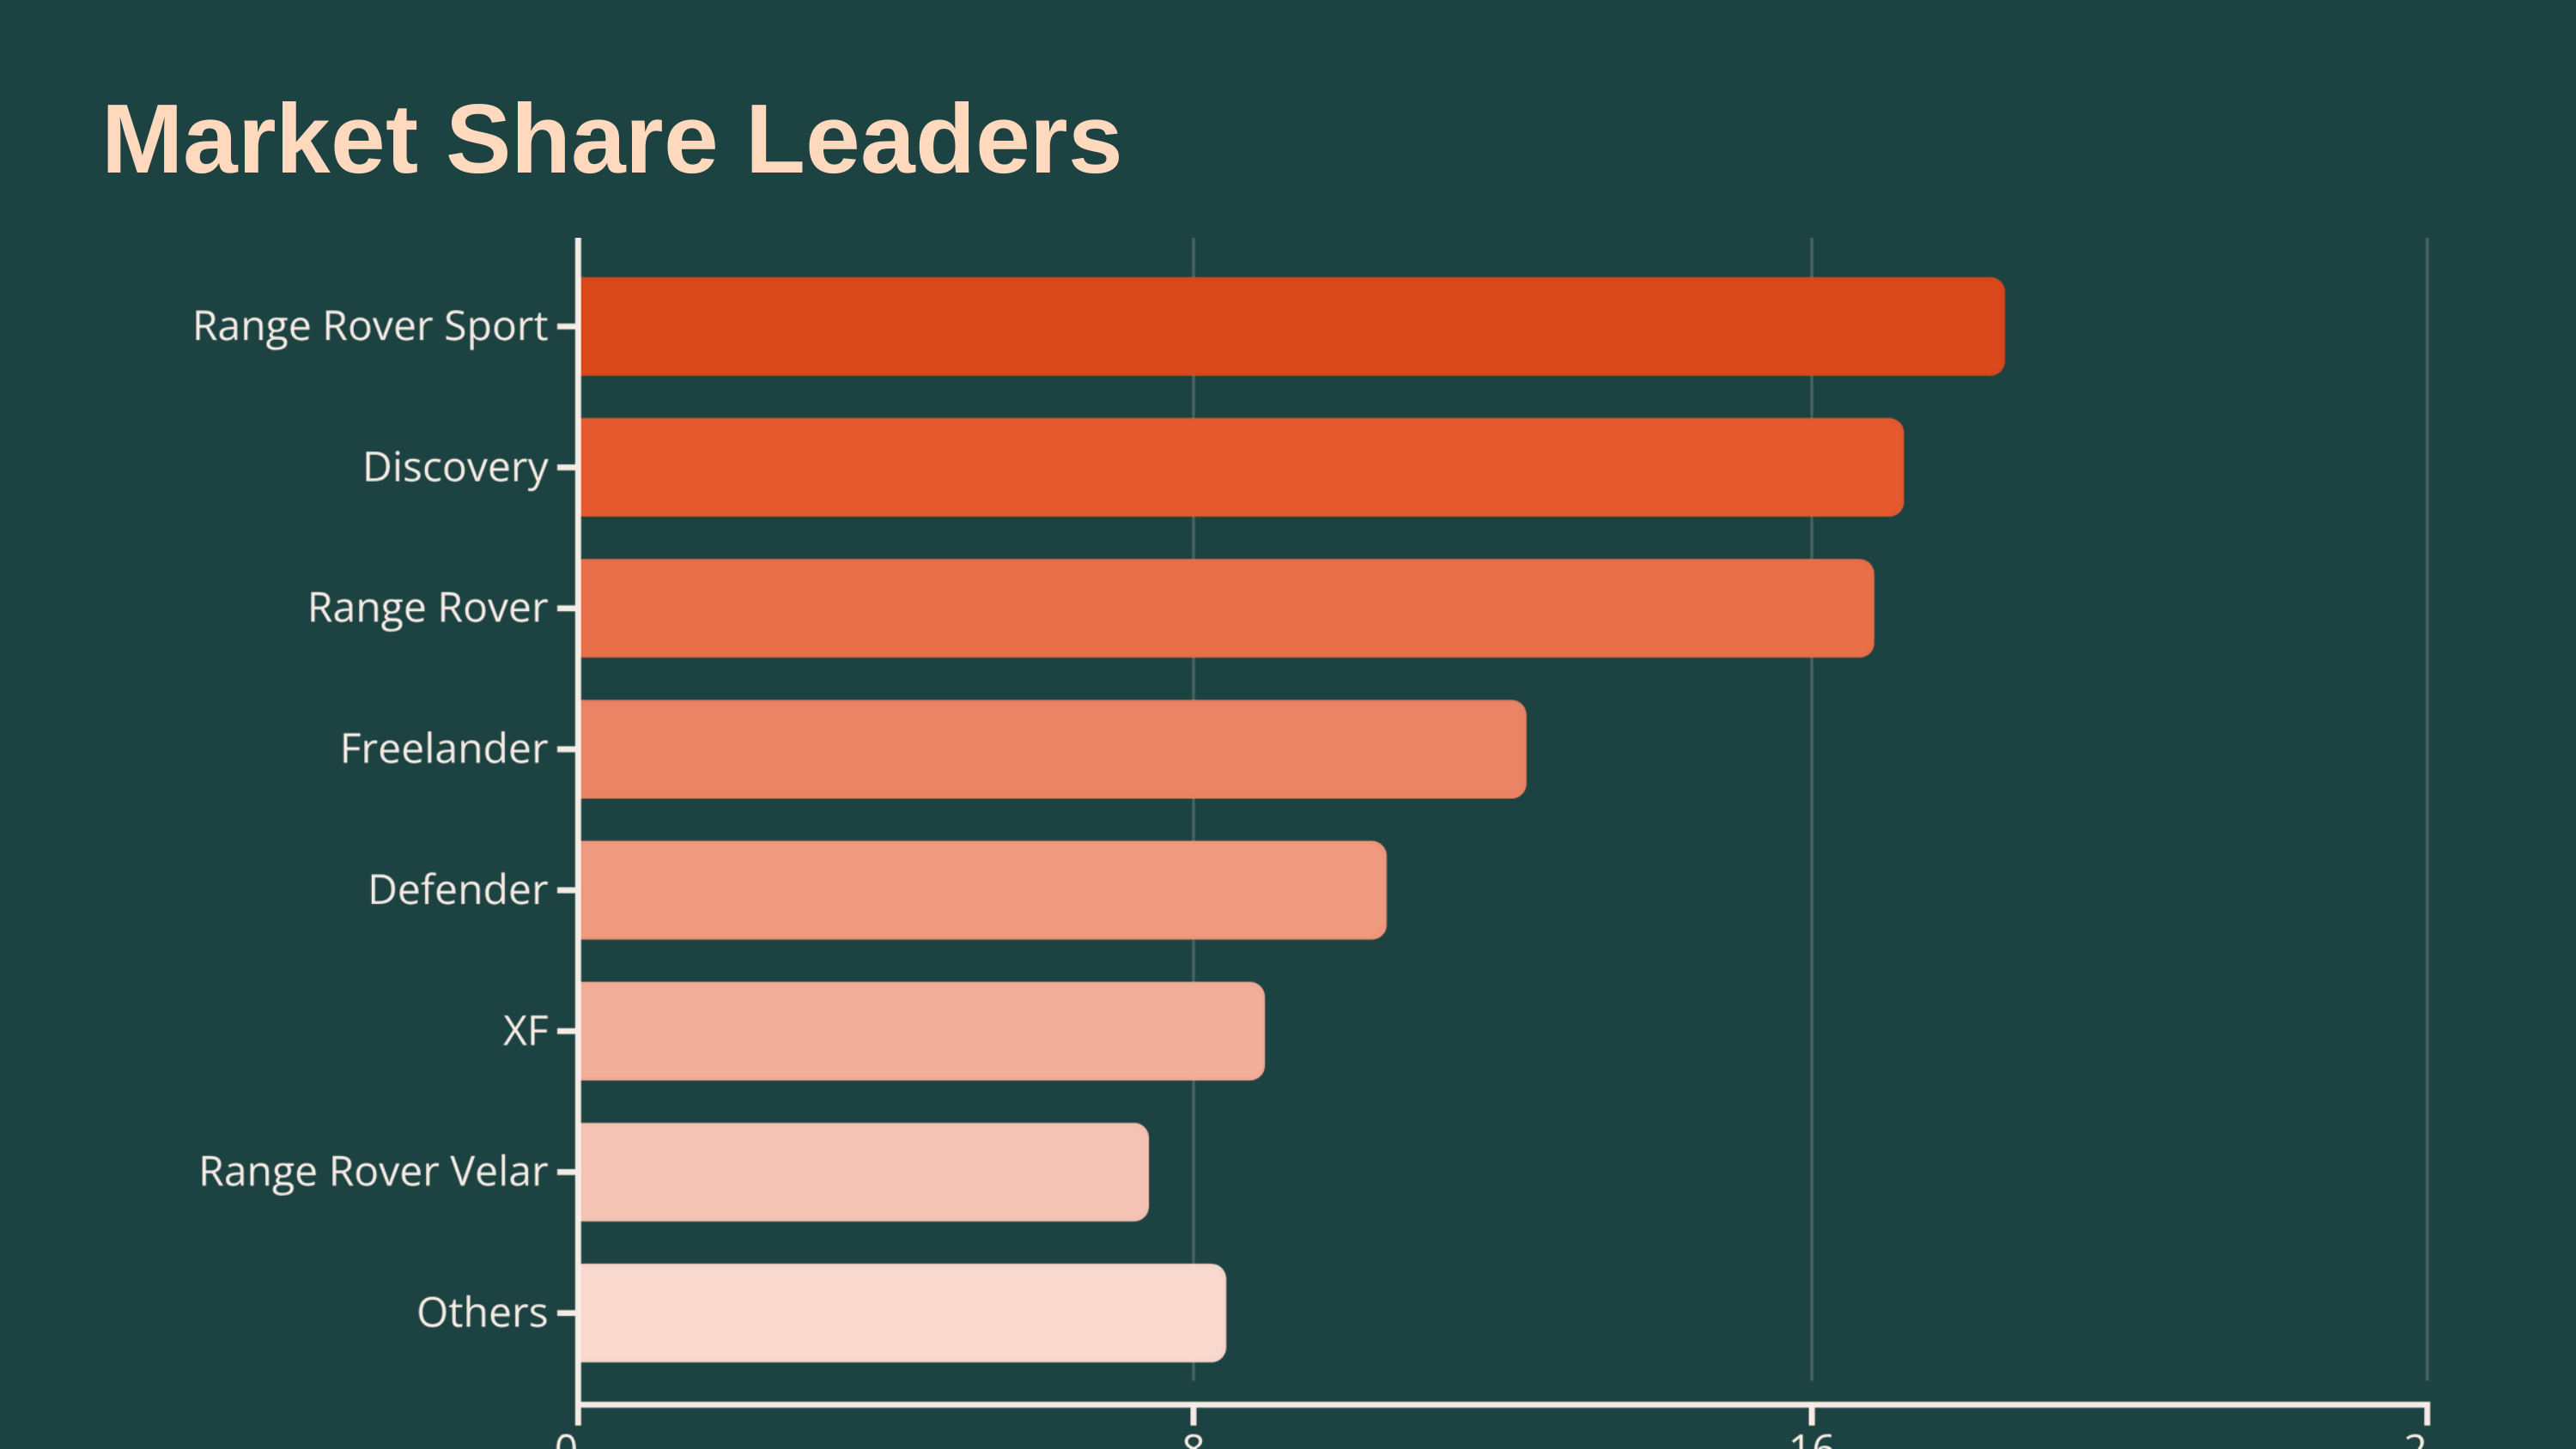

Market Share Leaders

Range Rover and Discovery models dominate the market, while F-TYPE, Jaguar XE, and other models hold minimal market share.